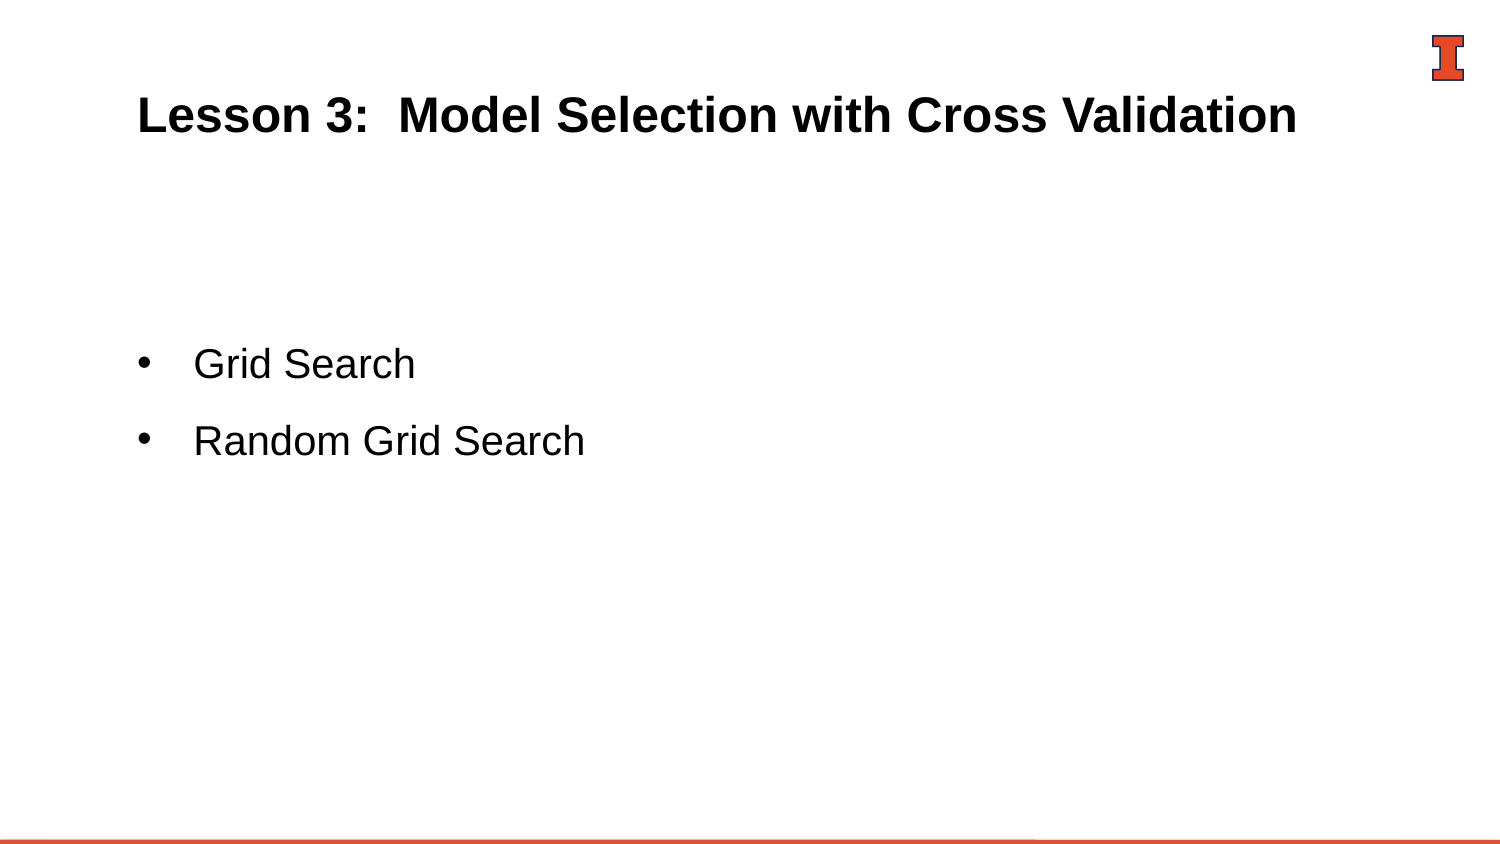

# Lesson 3:  Model Selection with Cross Validation
Grid Search
Random Grid Search